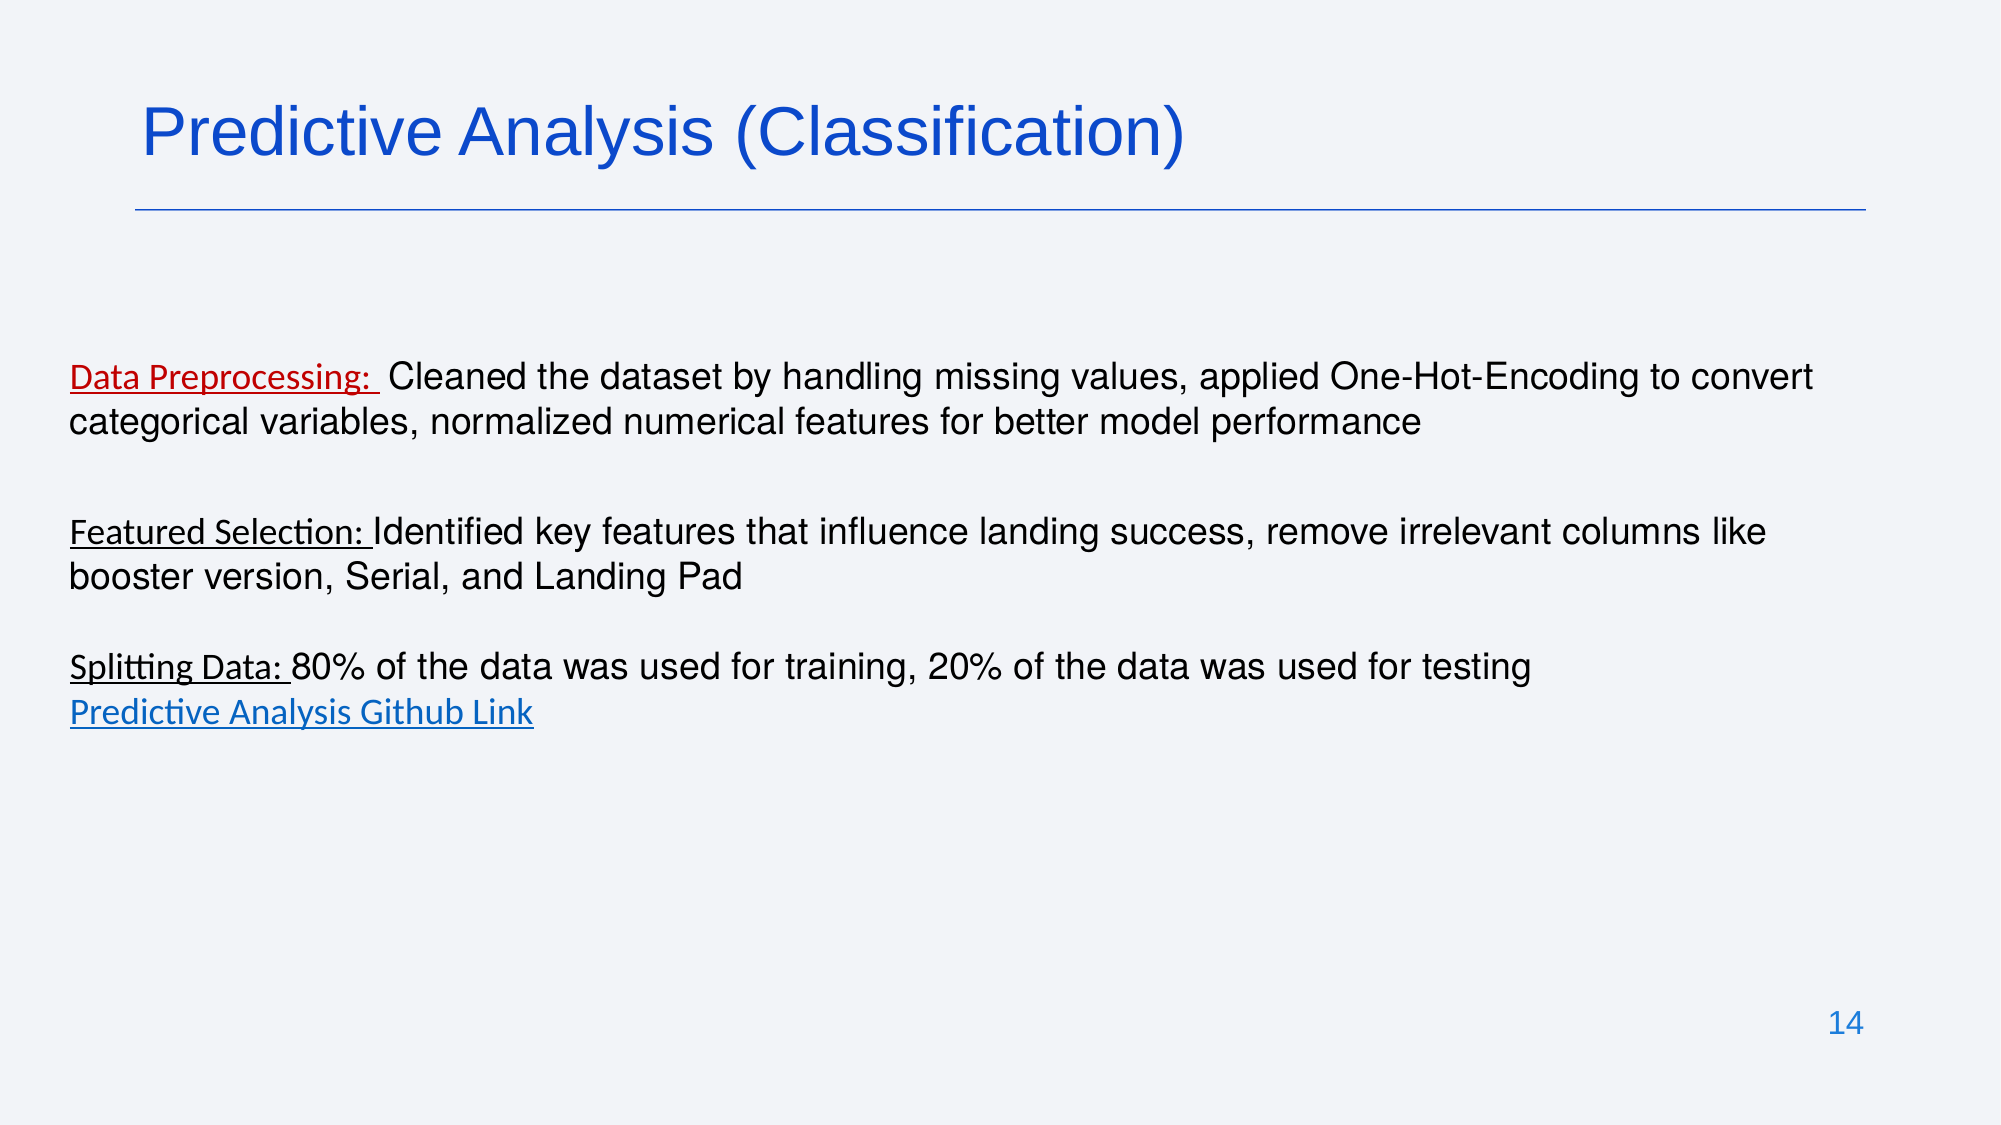

Predictive Analysis (Classification)

Data Preprocessing:  Cleaned the dataset by handling missing values, applied One-Hot-Encoding to convert categorical variables, normalized numerical features for better model performance

Featured Selection: Identified key features that influence landing success, remove irrelevant columns like booster version, Serial, and Landing Pad

Splitting Data: 80% of the data was used for training, 20% of the data was used for testing
Predictive Analysis Github Link
14